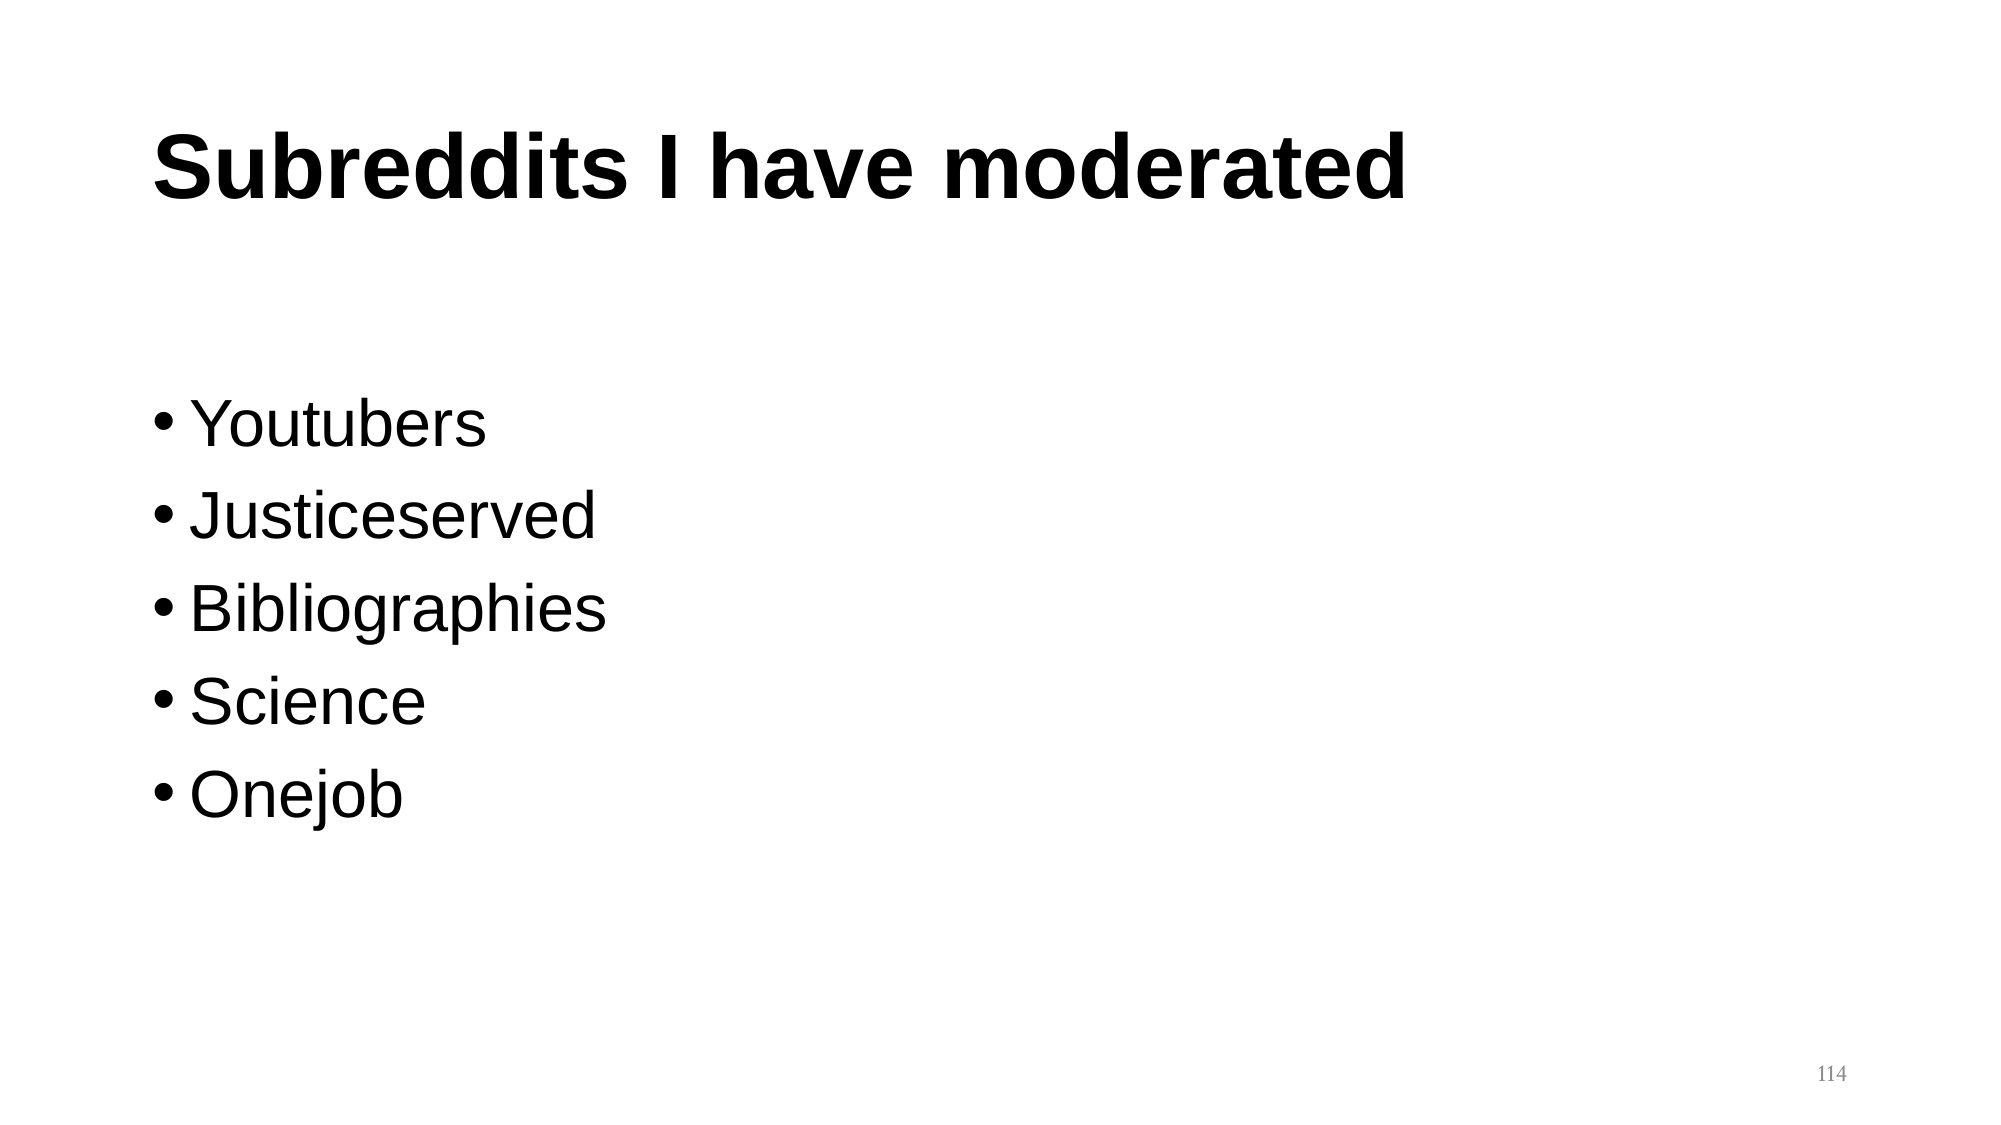

# Subreddits I have moderated
Youtubers
Justiceserved
Bibliographies
Science
Onejob

114